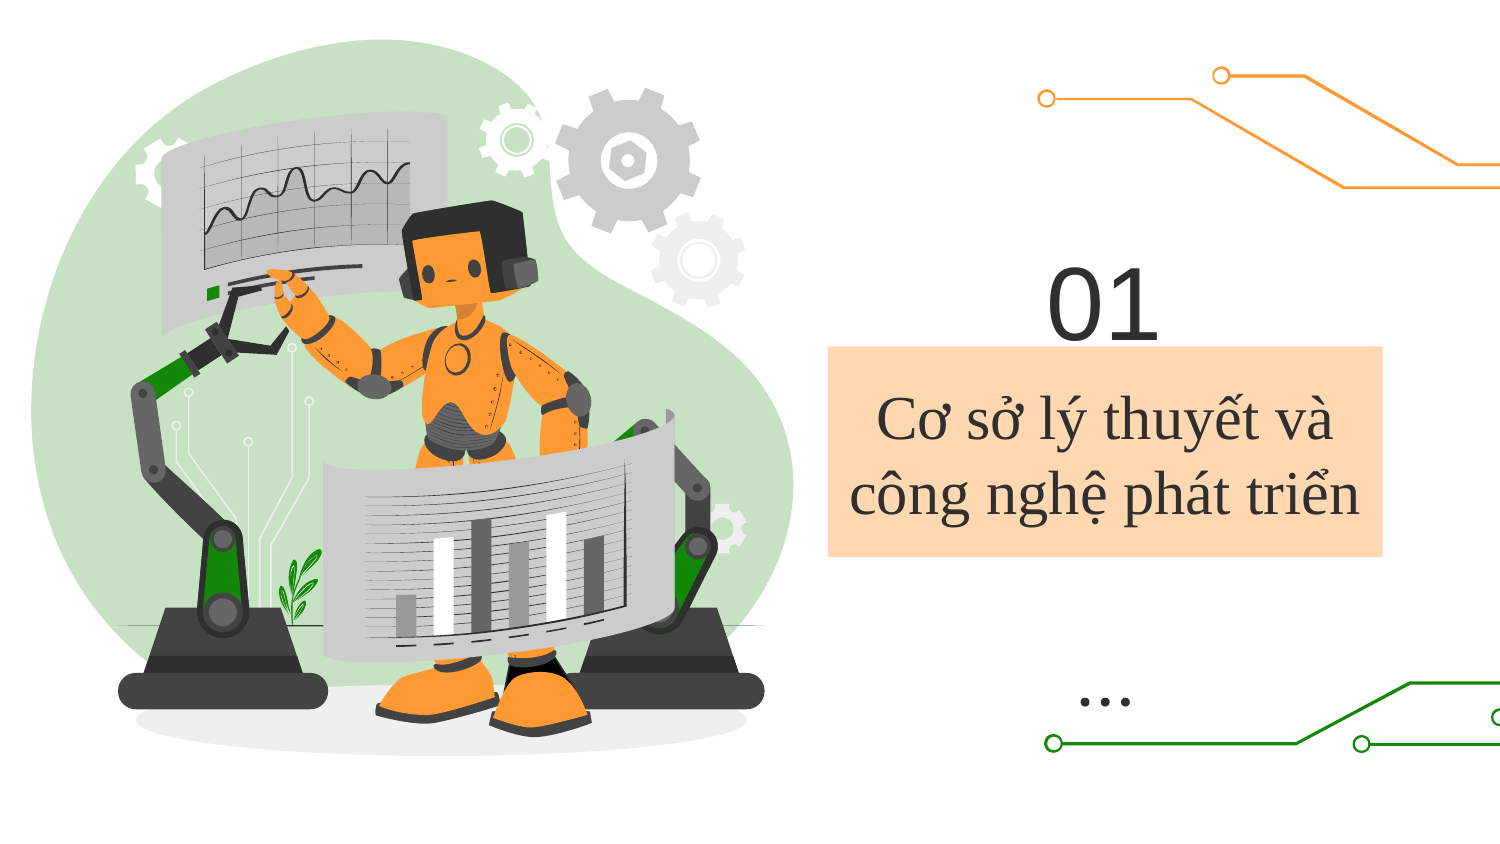

01
# Cơ sở lý thuyết và công nghệ phát triển